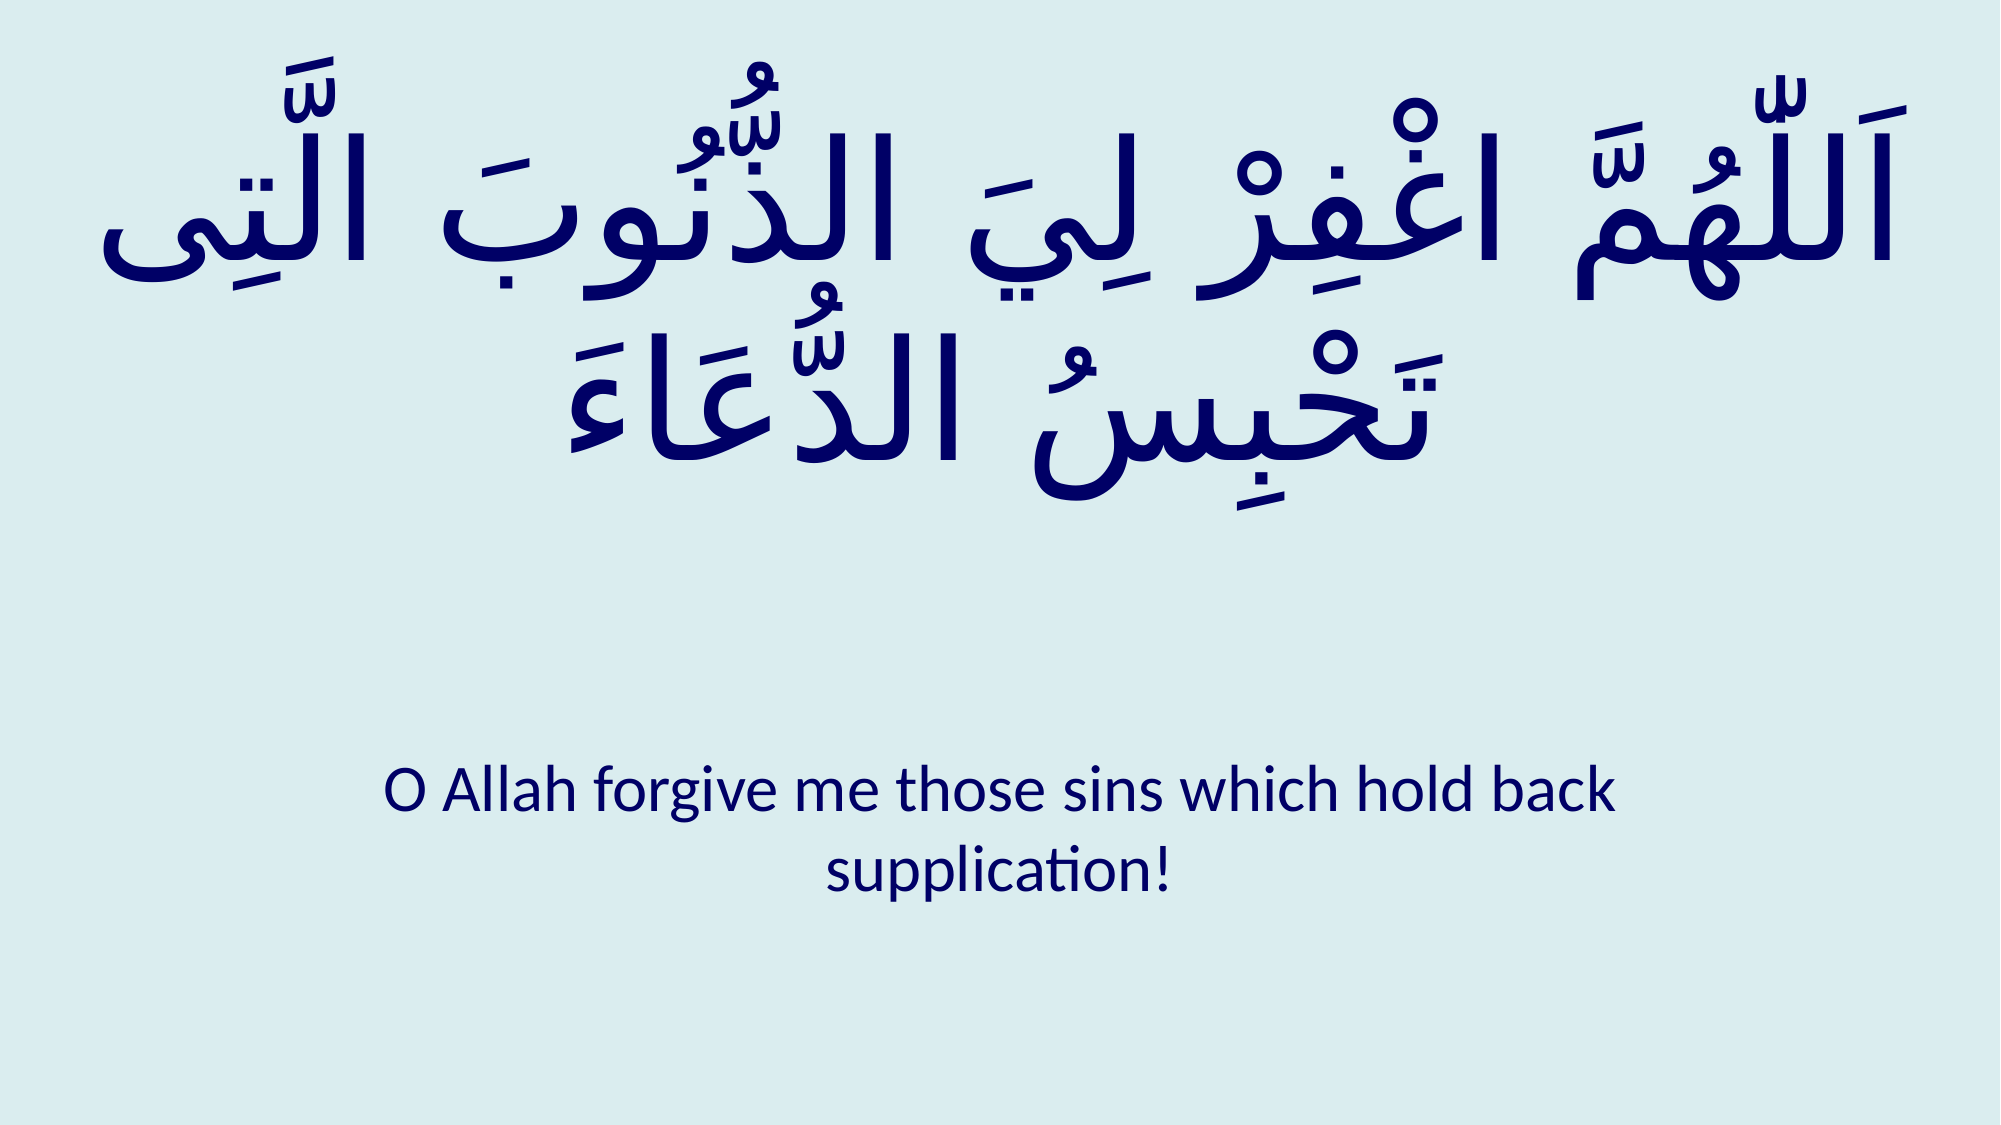

# اَللّٰهُمَّ اغْفِرْ لِيَ الذُّنُوبَ الَّتِی تَحْبِسُ الدُّعَاءَ
O Allah forgive me those sins which hold back supplication!